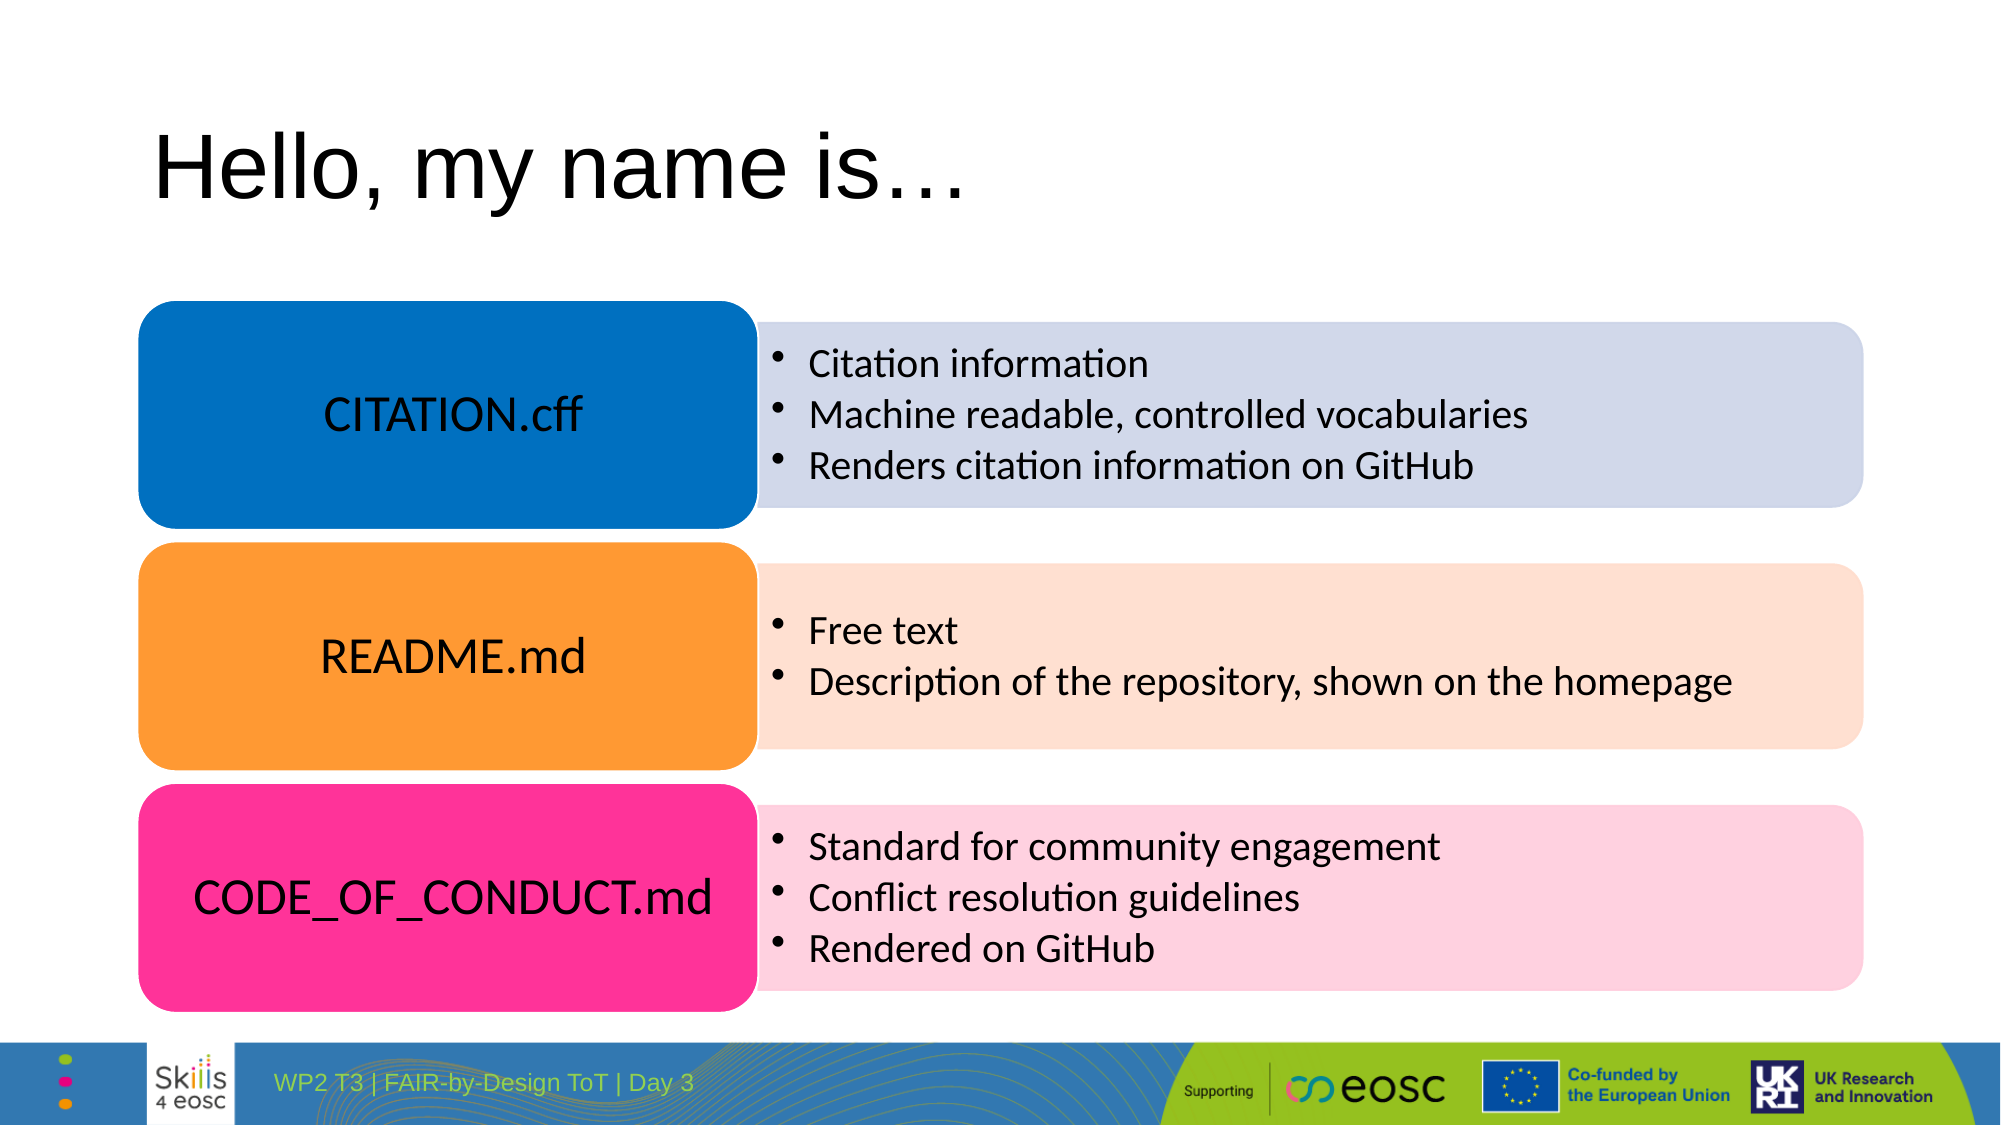

# Hello, my name is…
Citation information
Machine readable, controlled vocabularies
Renders citation information on GitHub
CITATION.cff
Free text
Description of the repository, shown on the homepage
README.md
Standard for community engagement
Conflict resolution guidelines
Rendered on GitHub
CODE_OF_CONDUCT.md
WP2 T3 | FAIR-by-Design ToT | Day 3